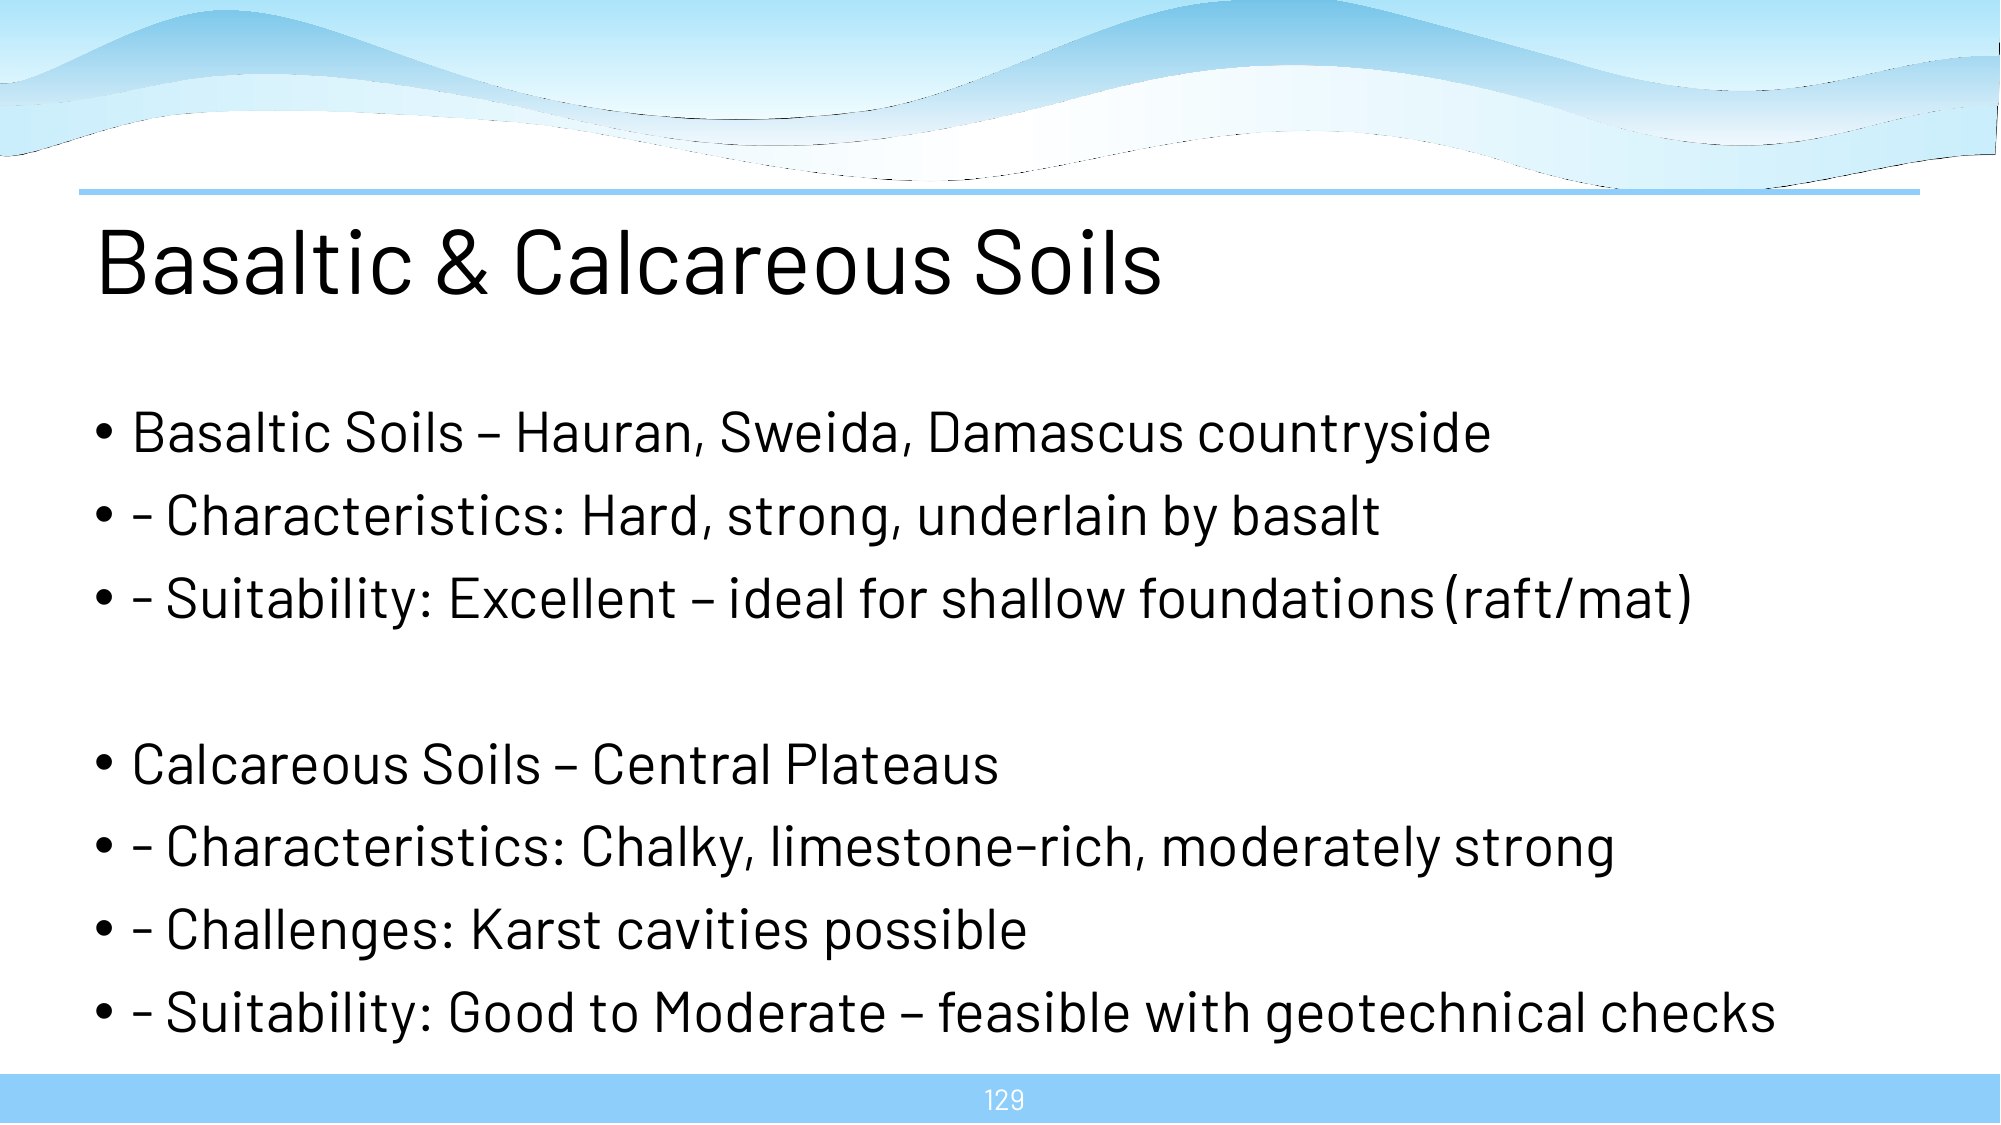

# Basaltic & Calcareous Soils
Basaltic Soils – Hauran, Sweida, Damascus countryside
- Characteristics: Hard, strong, underlain by basalt
- Suitability: Excellent – ideal for shallow foundations (raft/mat)

Calcareous Soils – Central Plateaus
- Characteristics: Chalky, limestone-rich, moderately strong
- Challenges: Karst cavities possible
- Suitability: Good to Moderate – feasible with geotechnical checks
|  |
| --- |
129